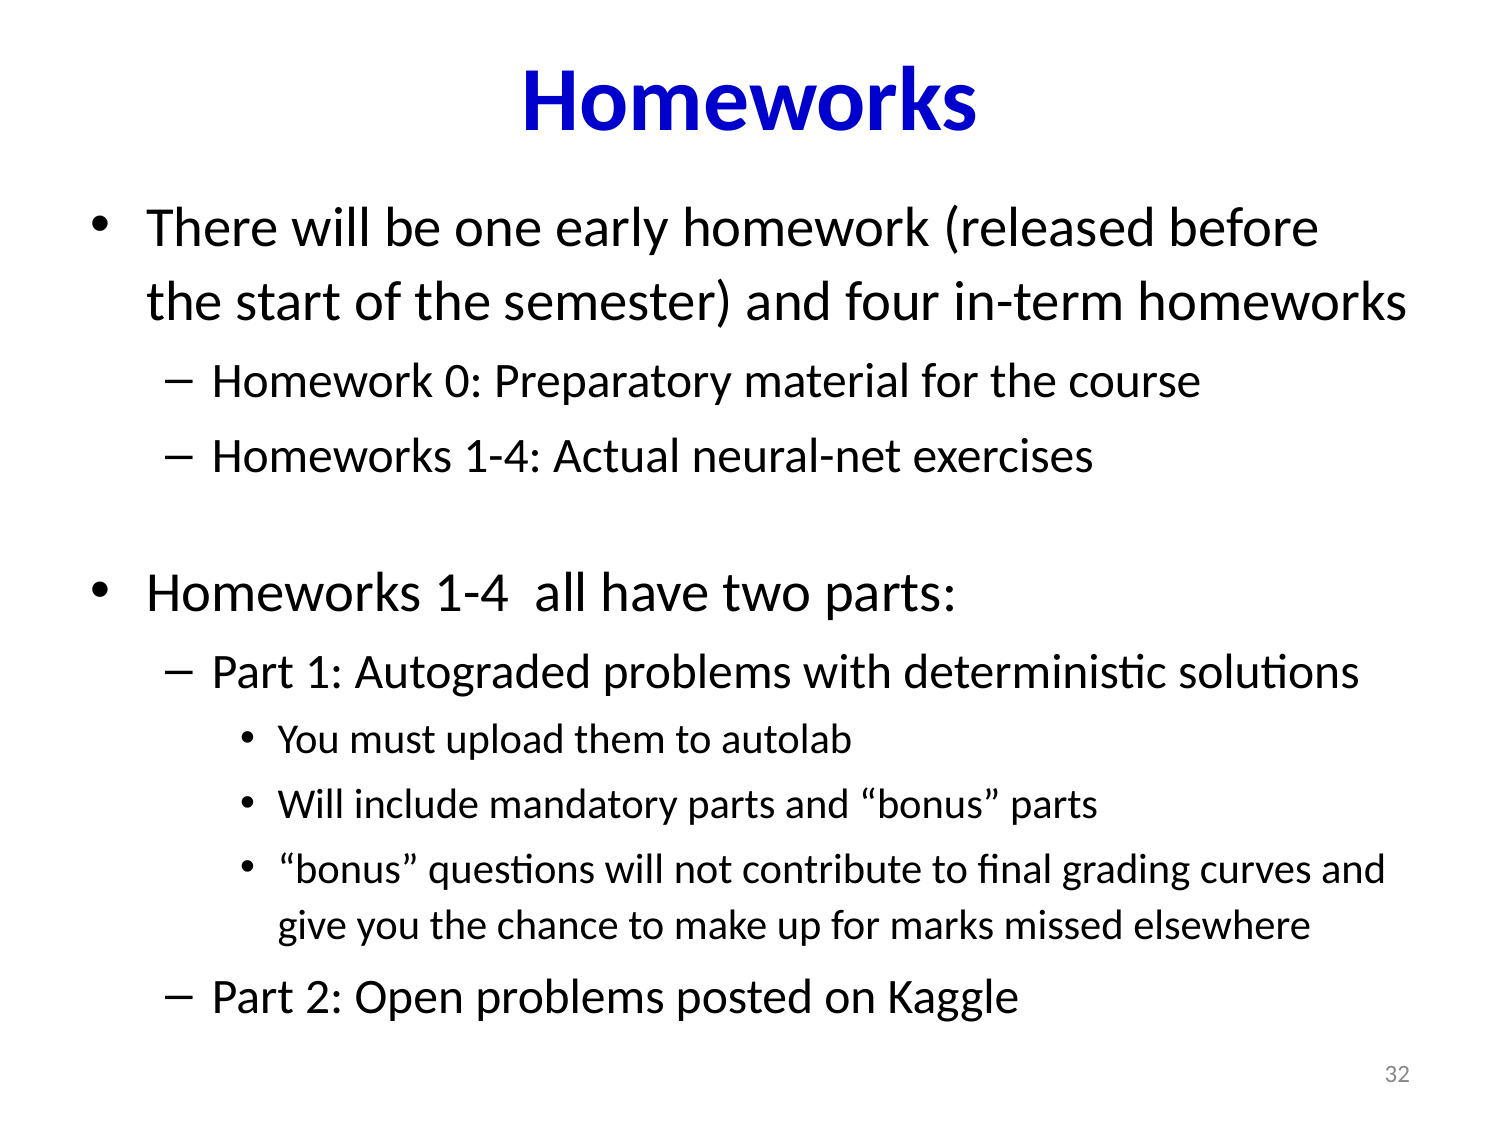

# Homeworks
There will be one early homework (released before the start of the semester) and four in-term homeworks
Homework 0: Preparatory material for the course
Homeworks 1-4: Actual neural-net exercises

Homeworks 1-4  all have two parts:
Part 1: Autograded problems with deterministic solutions
You must upload them to autolab
Will include mandatory parts and “bonus” parts
“bonus” questions will not contribute to final grading curves and give you the chance to make up for marks missed elsewhere
Part 2: Open problems posted on Kaggle
32